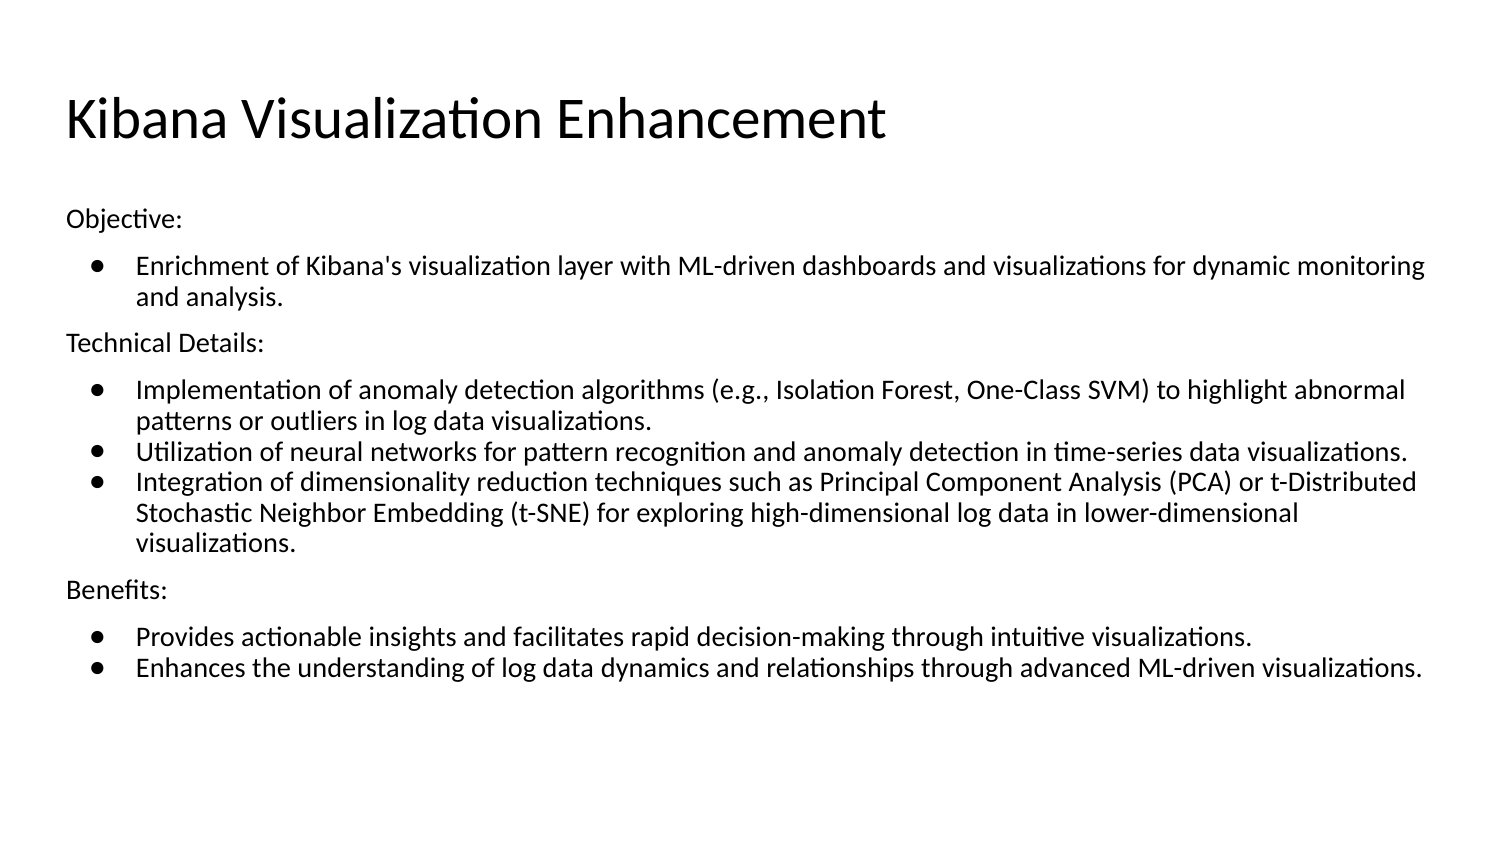

# Kibana Visualization Enhancement
Objective:
Enrichment of Kibana's visualization layer with ML-driven dashboards and visualizations for dynamic monitoring and analysis.
Technical Details:
Implementation of anomaly detection algorithms (e.g., Isolation Forest, One-Class SVM) to highlight abnormal patterns or outliers in log data visualizations.
Utilization of neural networks for pattern recognition and anomaly detection in time-series data visualizations.
Integration of dimensionality reduction techniques such as Principal Component Analysis (PCA) or t-Distributed Stochastic Neighbor Embedding (t-SNE) for exploring high-dimensional log data in lower-dimensional visualizations.
Benefits:
Provides actionable insights and facilitates rapid decision-making through intuitive visualizations.
Enhances the understanding of log data dynamics and relationships through advanced ML-driven visualizations.